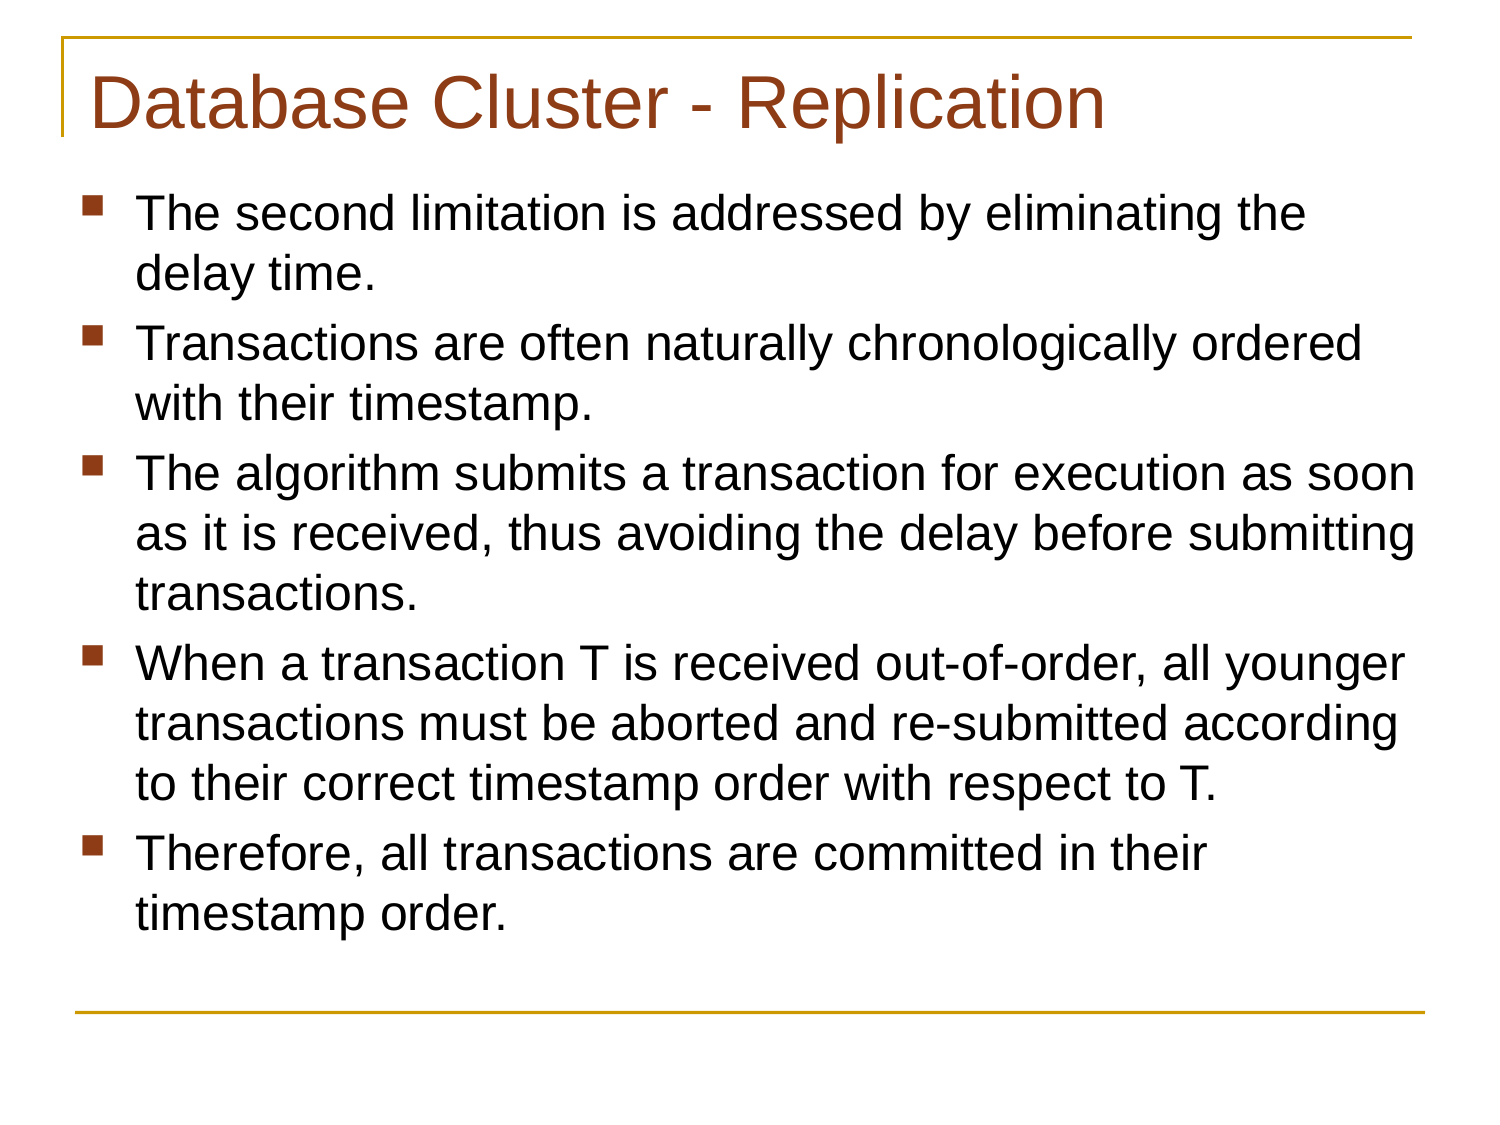

# Database Cluster - Replication
The second limitation is addressed by eliminating the delay time.
Transactions are often naturally chronologically ordered with their timestamp.
The algorithm submits a transaction for execution as soon as it is received, thus avoiding the delay before submitting transactions.
When a transaction T is received out-of-order, all younger transactions must be aborted and re-submitted according to their correct timestamp order with respect to T.
Therefore, all transactions are committed in their timestamp order.